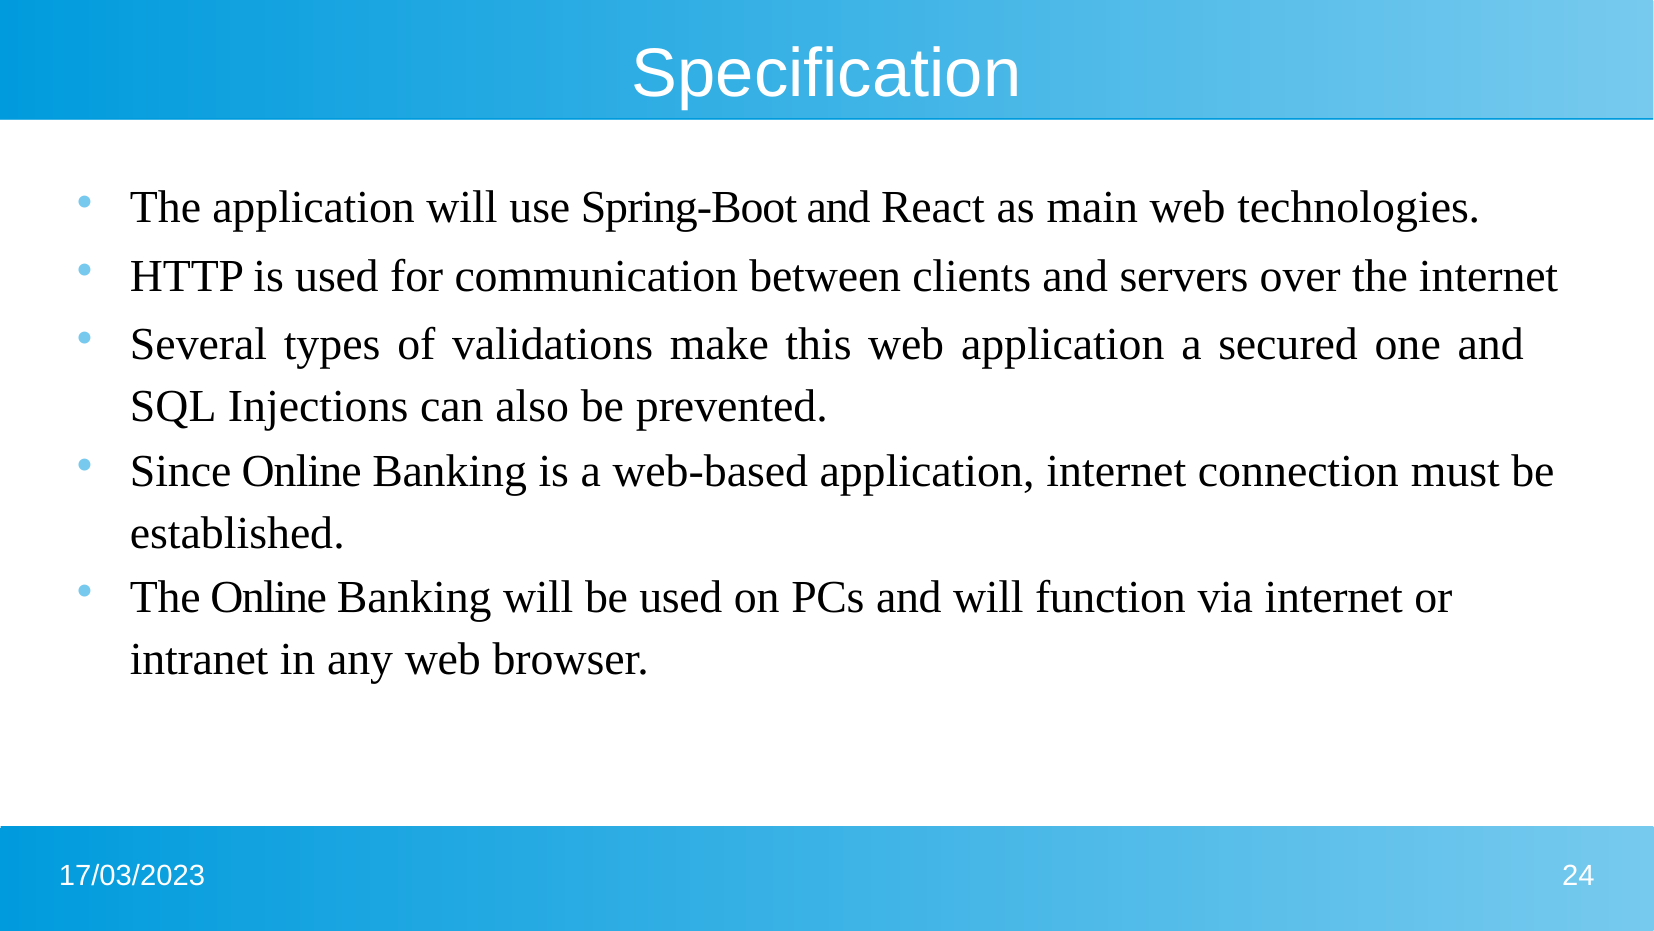

# Specification
The application will use Spring-Boot and React as main web technologies.
HTTP is used for communication between clients and servers over the internet
Several types of validations make this web application a secured one and SQL Injections can also be prevented.
Since Online Banking is a web-based application, internet connection must be established.
The Online Banking will be used on PCs and will function via internet or intranet in any web browser.
17/03/2023
24